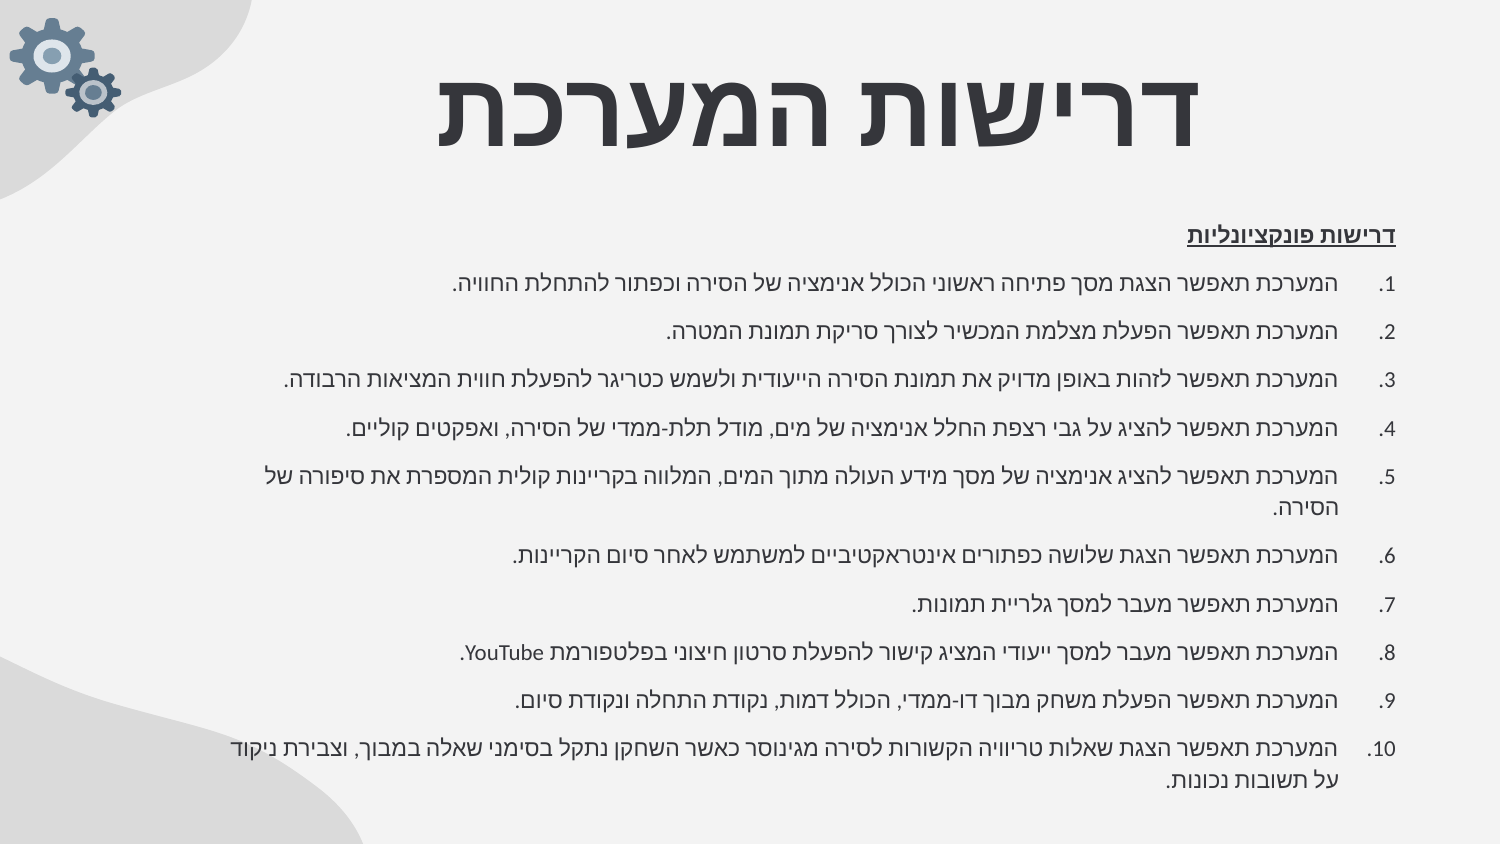

# דרישות המערכת
דרישות פונקציונליות
המערכת תאפשר הצגת מסך פתיחה ראשוני הכולל אנימציה של הסירה וכפתור להתחלת החוויה.
המערכת תאפשר הפעלת מצלמת המכשיר לצורך סריקת תמונת המטרה.
המערכת תאפשר לזהות באופן מדויק את תמונת הסירה הייעודית ולשמש כטריגר להפעלת חווית המציאות הרבודה.
המערכת תאפשר להציג על גבי רצפת החלל אנימציה של מים, מודל תלת-ממדי של הסירה, ואפקטים קוליים.
המערכת תאפשר להציג אנימציה של מסך מידע העולה מתוך המים, המלווה בקריינות קולית המספרת את סיפורה של הסירה.
המערכת תאפשר הצגת שלושה כפתורים אינטראקטיביים למשתמש לאחר סיום הקריינות.
המערכת תאפשר מעבר למסך גלריית תמונות.
המערכת תאפשר מעבר למסך ייעודי המציג קישור להפעלת סרטון חיצוני בפלטפורמת YouTube.
המערכת תאפשר הפעלת משחק מבוך דו-ממדי, הכולל דמות, נקודת התחלה ונקודת סיום.
המערכת תאפשר הצגת שאלות טריוויה הקשורות לסירה מגינוסר כאשר השחקן נתקל בסימני שאלה במבוך, וצבירת ניקוד על תשובות נכונות.